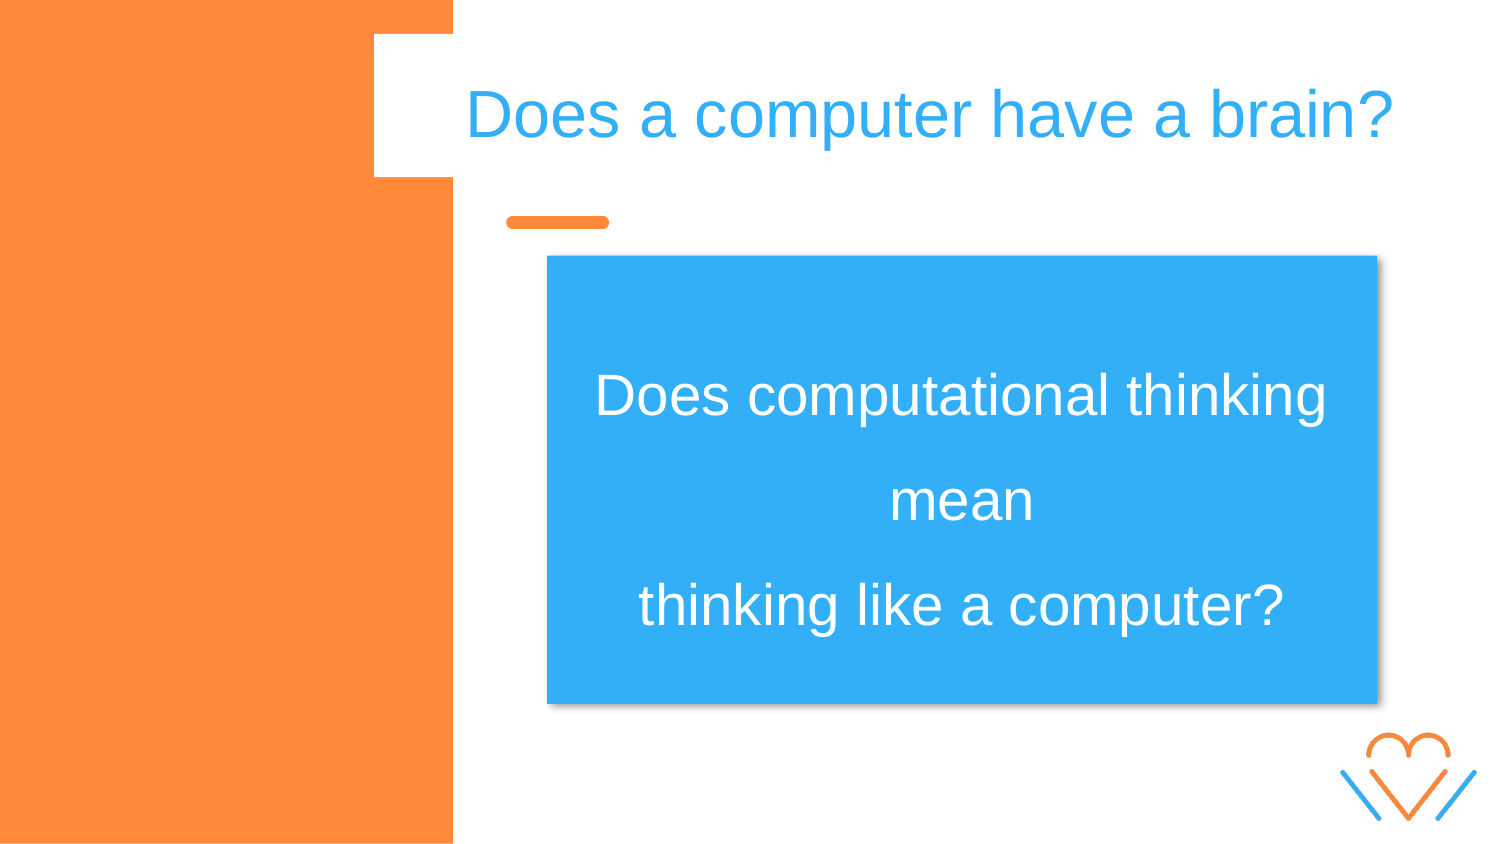

# Does a computer have a brain?
Does computational thinking mean
thinking like a computer?